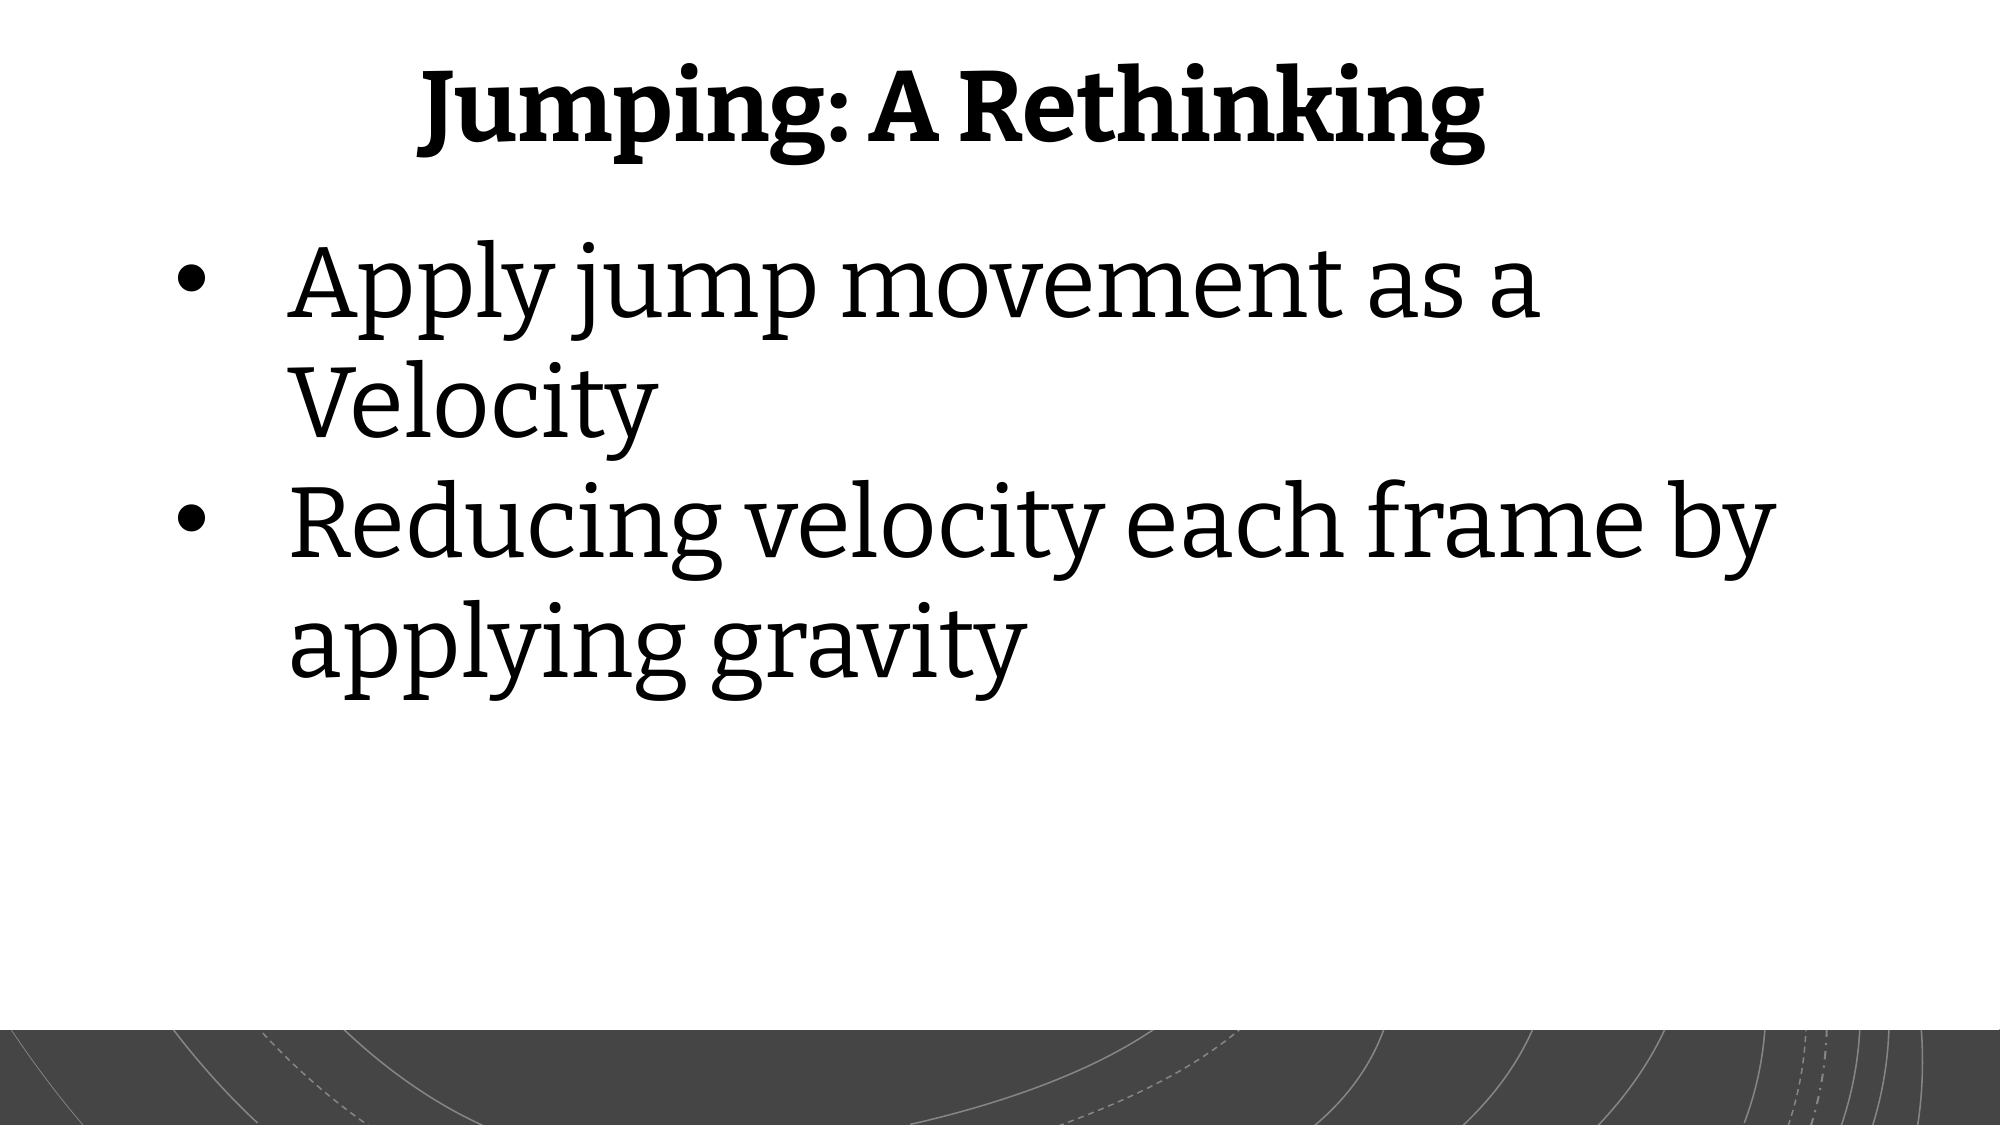

Jumping: A Rethinking
Apply jump movement as a Velocity
Reducing velocity each frame by applying gravity